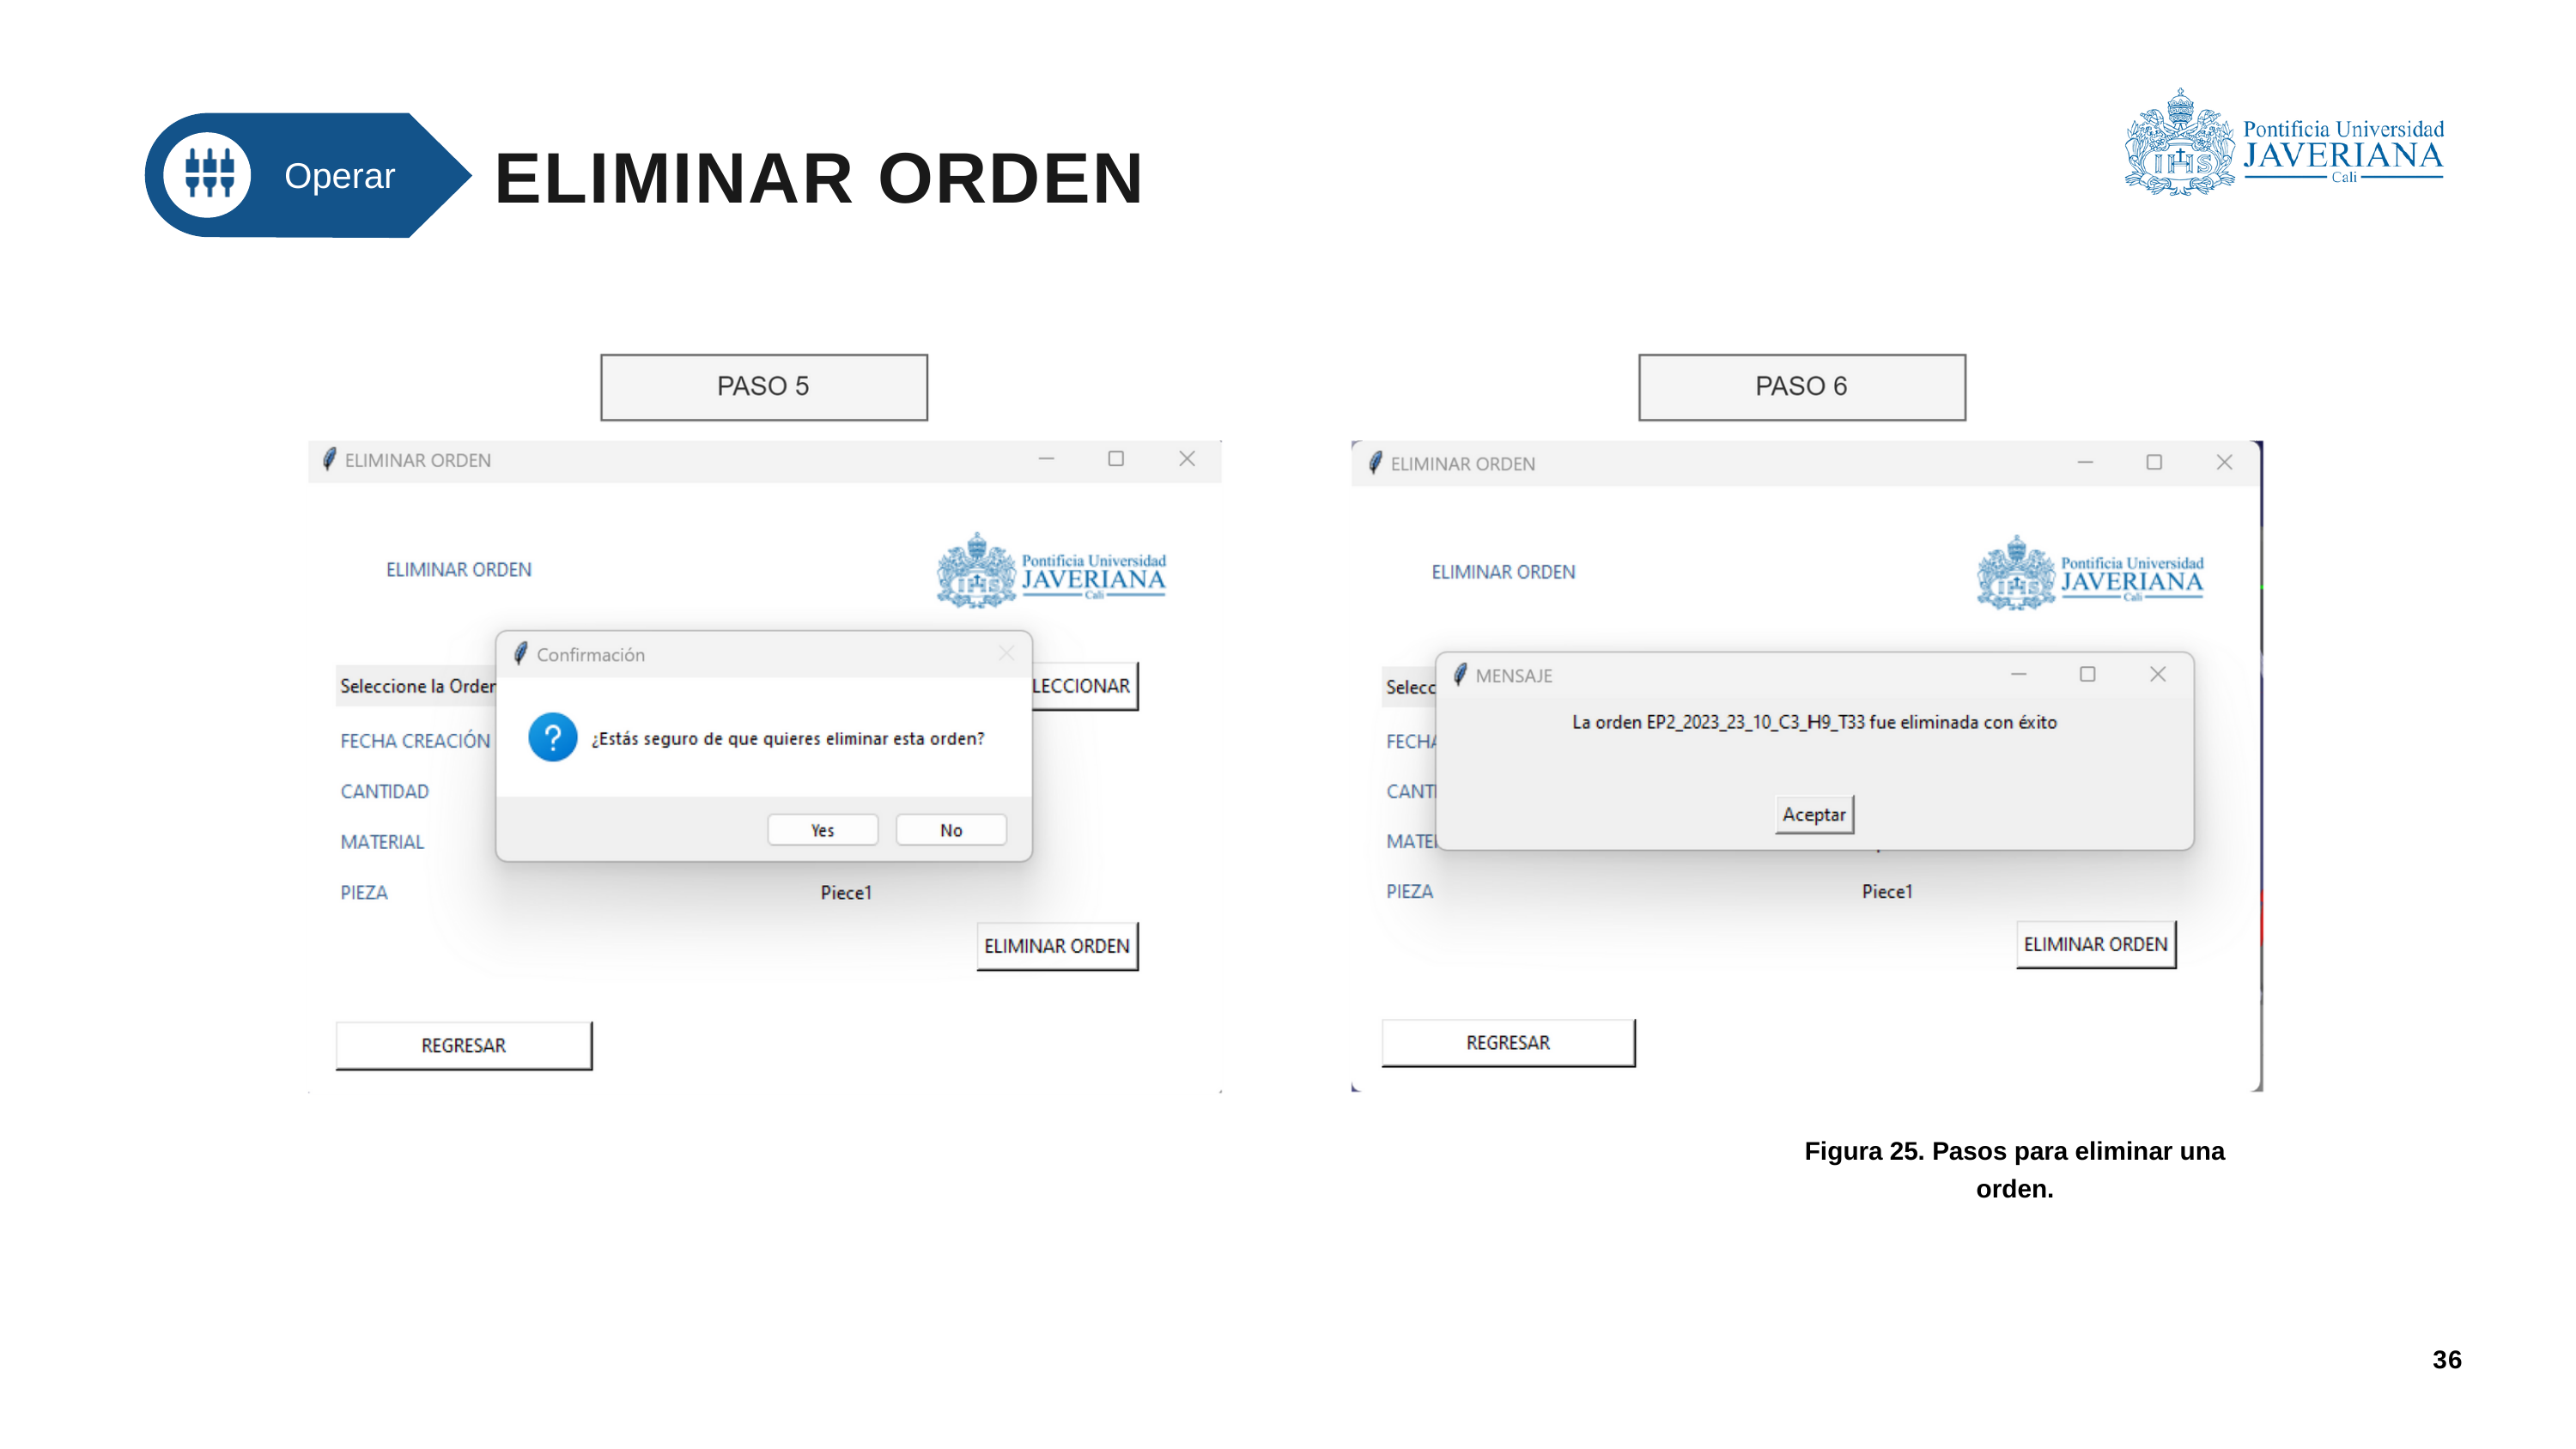

ELIMINAR ORDEN
Operar

Figura 25. Pasos para eliminar una orden.
36